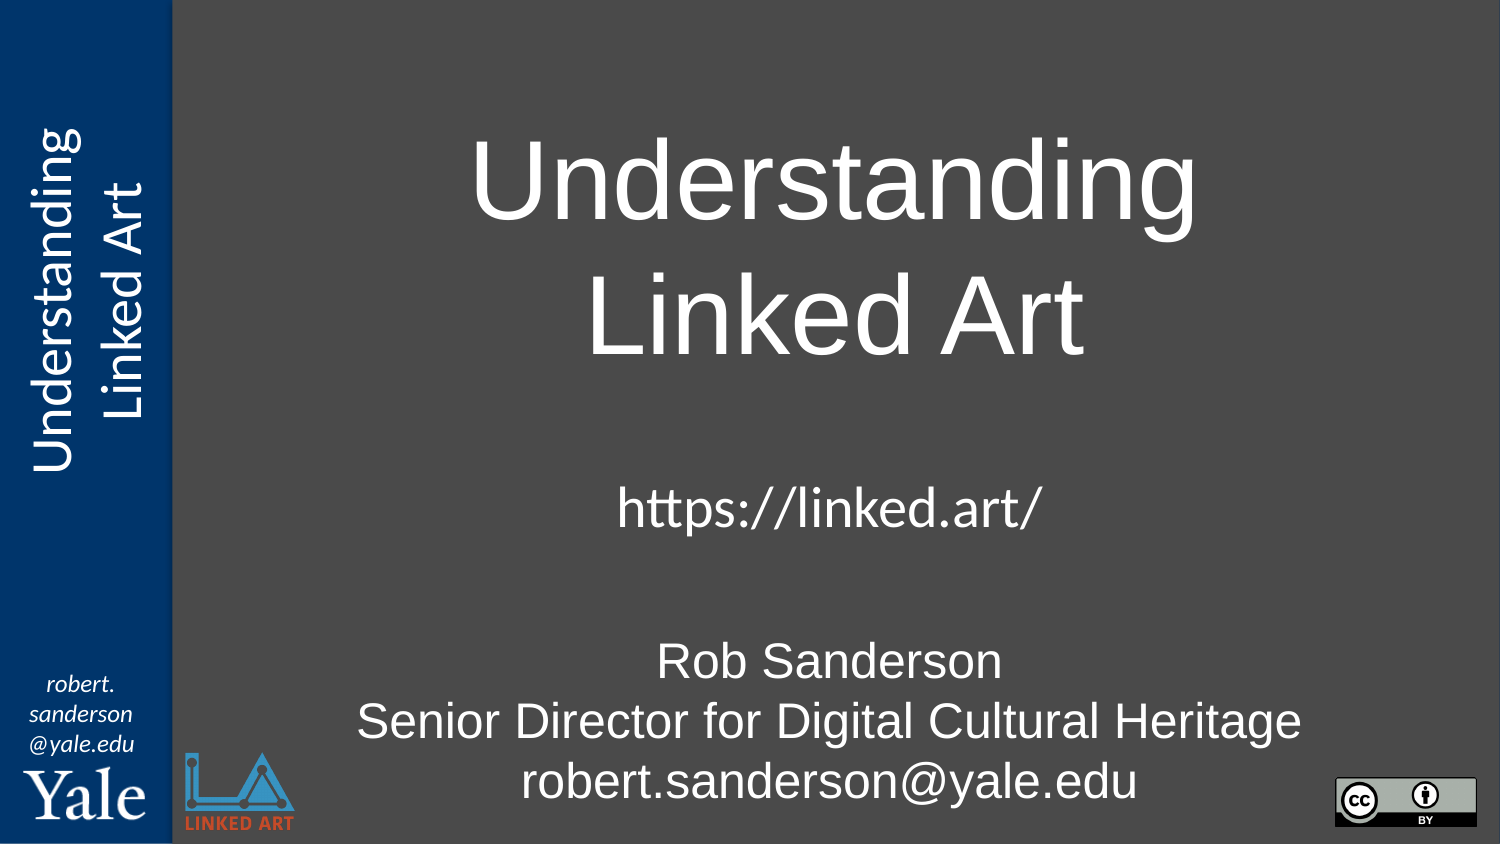

Understanding
Linked Art
https://linked.art/

Rob Sanderson
Senior Director for Digital Cultural Heritage
robert.sanderson@yale.edu